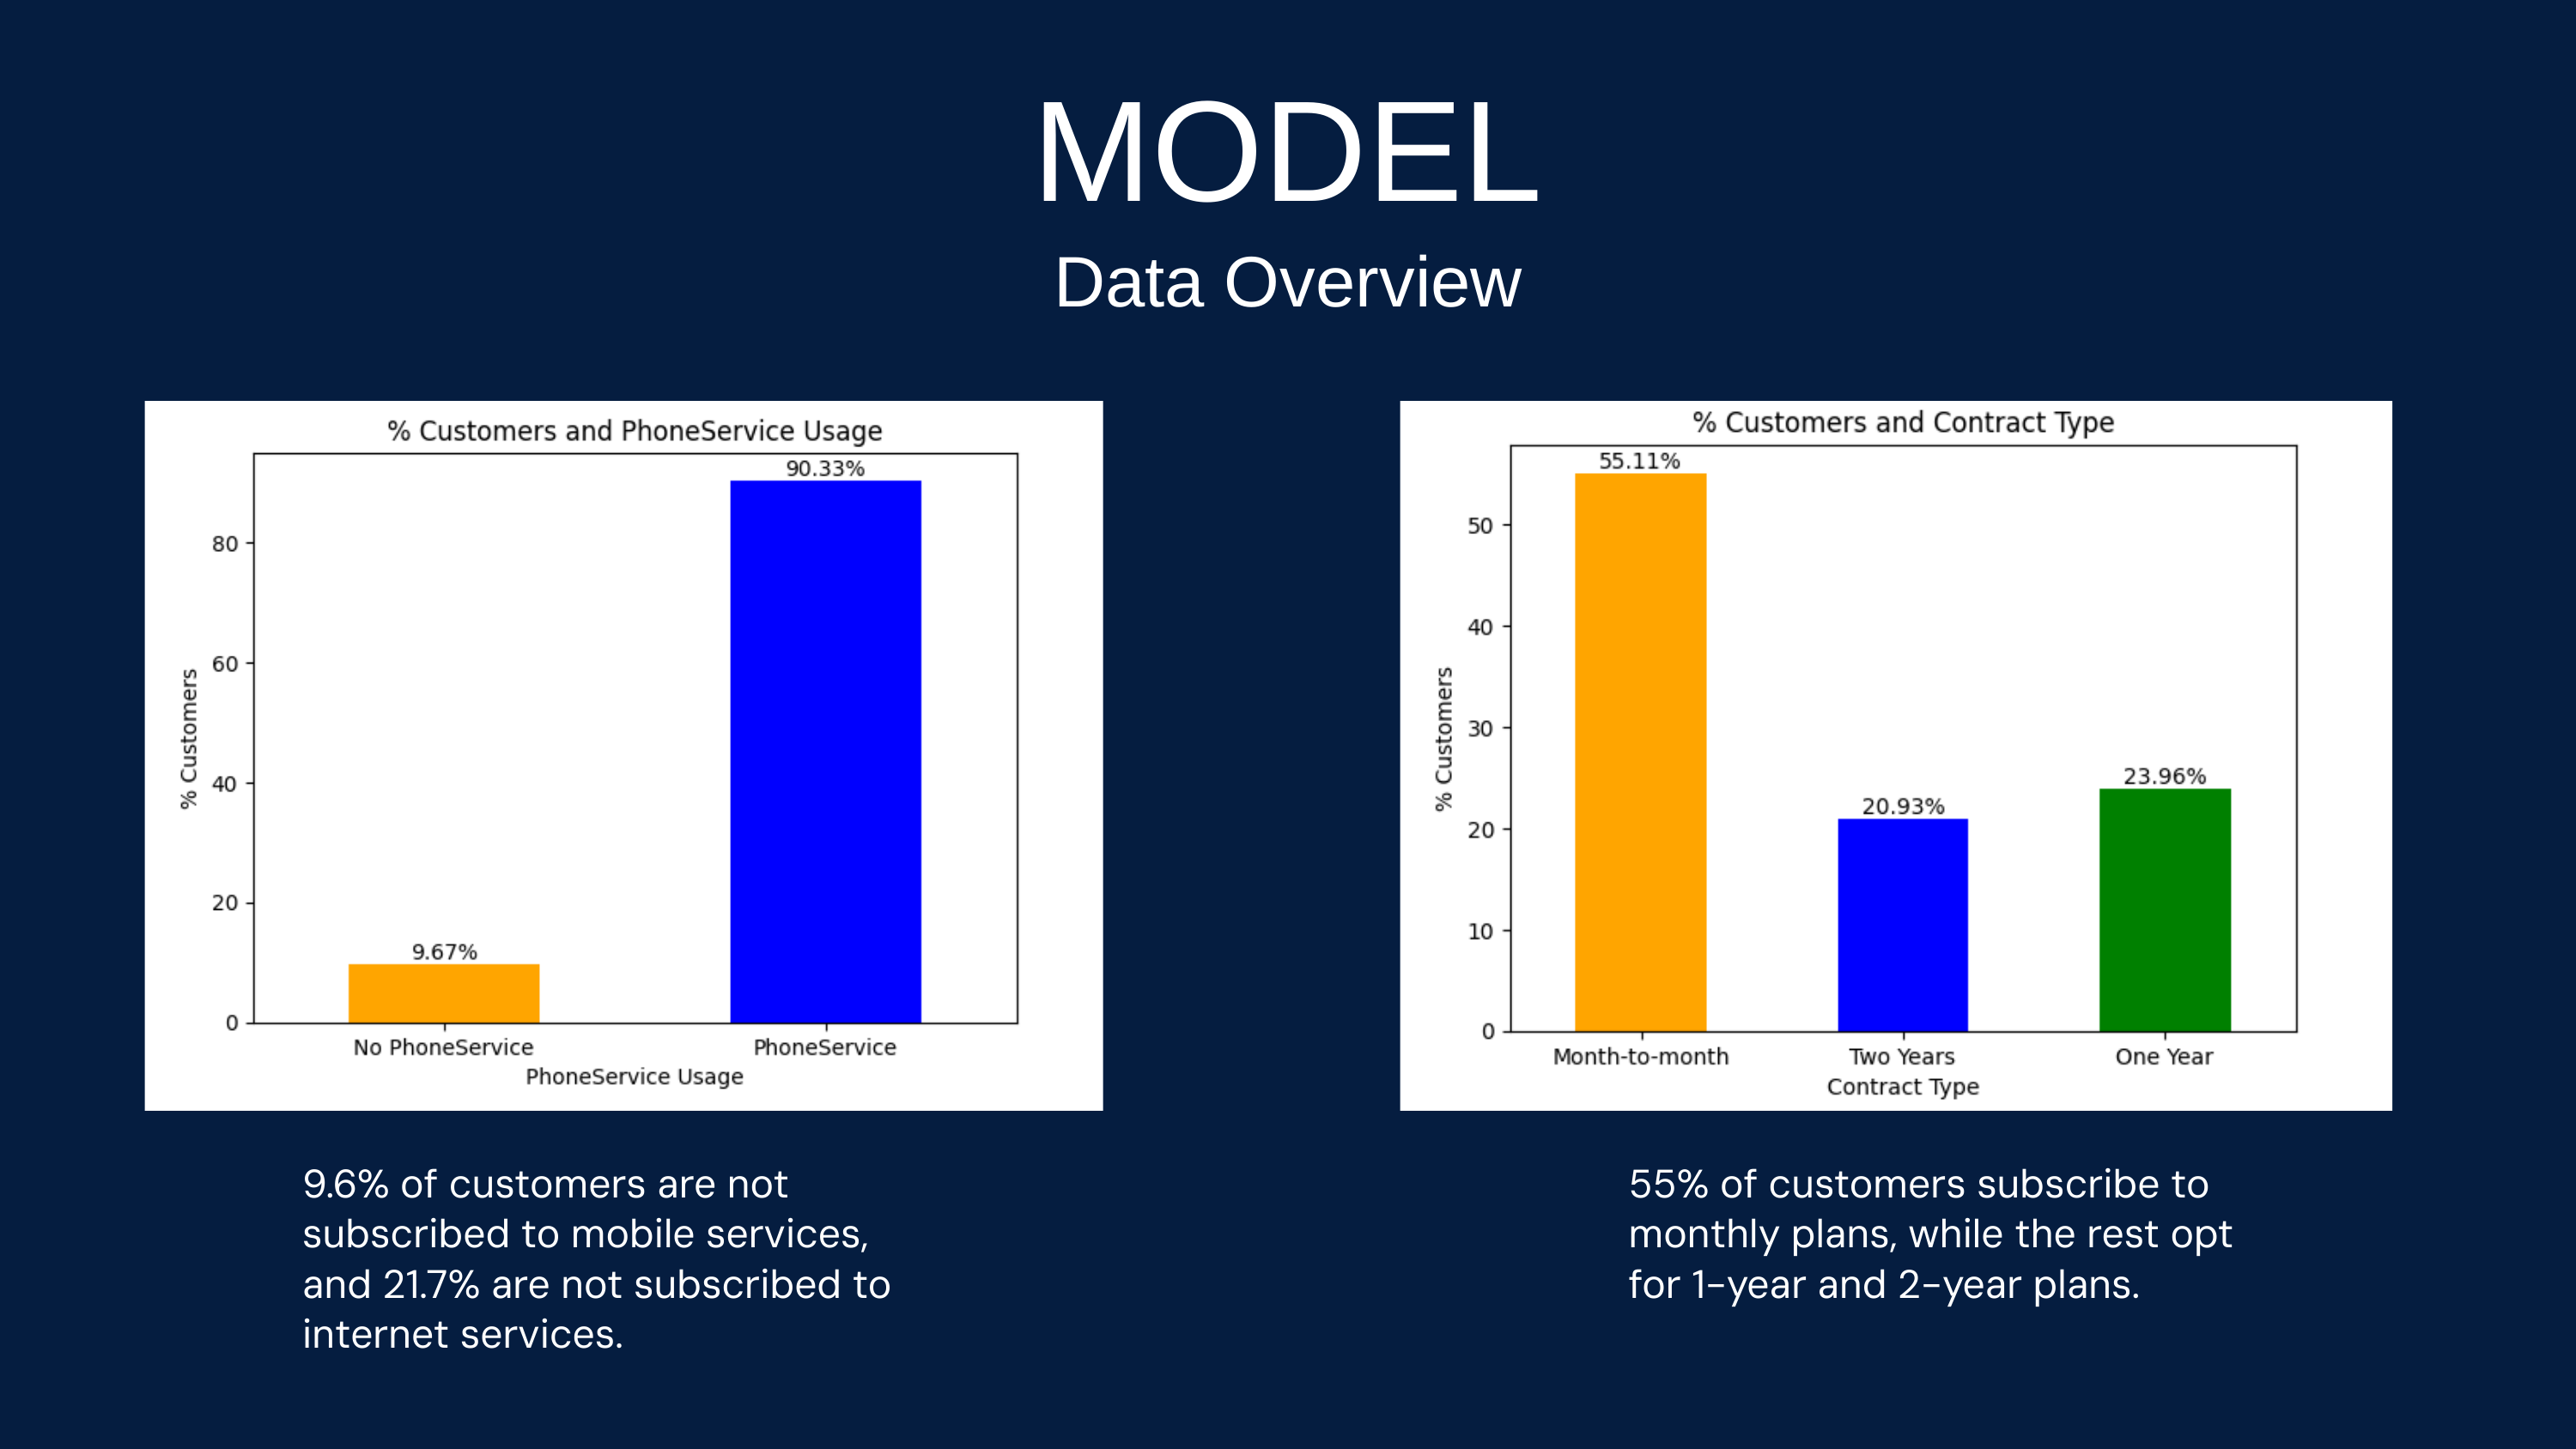

MODEL
Data Overview

9.6% of customers are not subscribed to mobile services, and 21.7% are not subscribed to internet services.
55% of customers subscribe to monthly plans, while the rest opt for 1-year and 2-year plans.